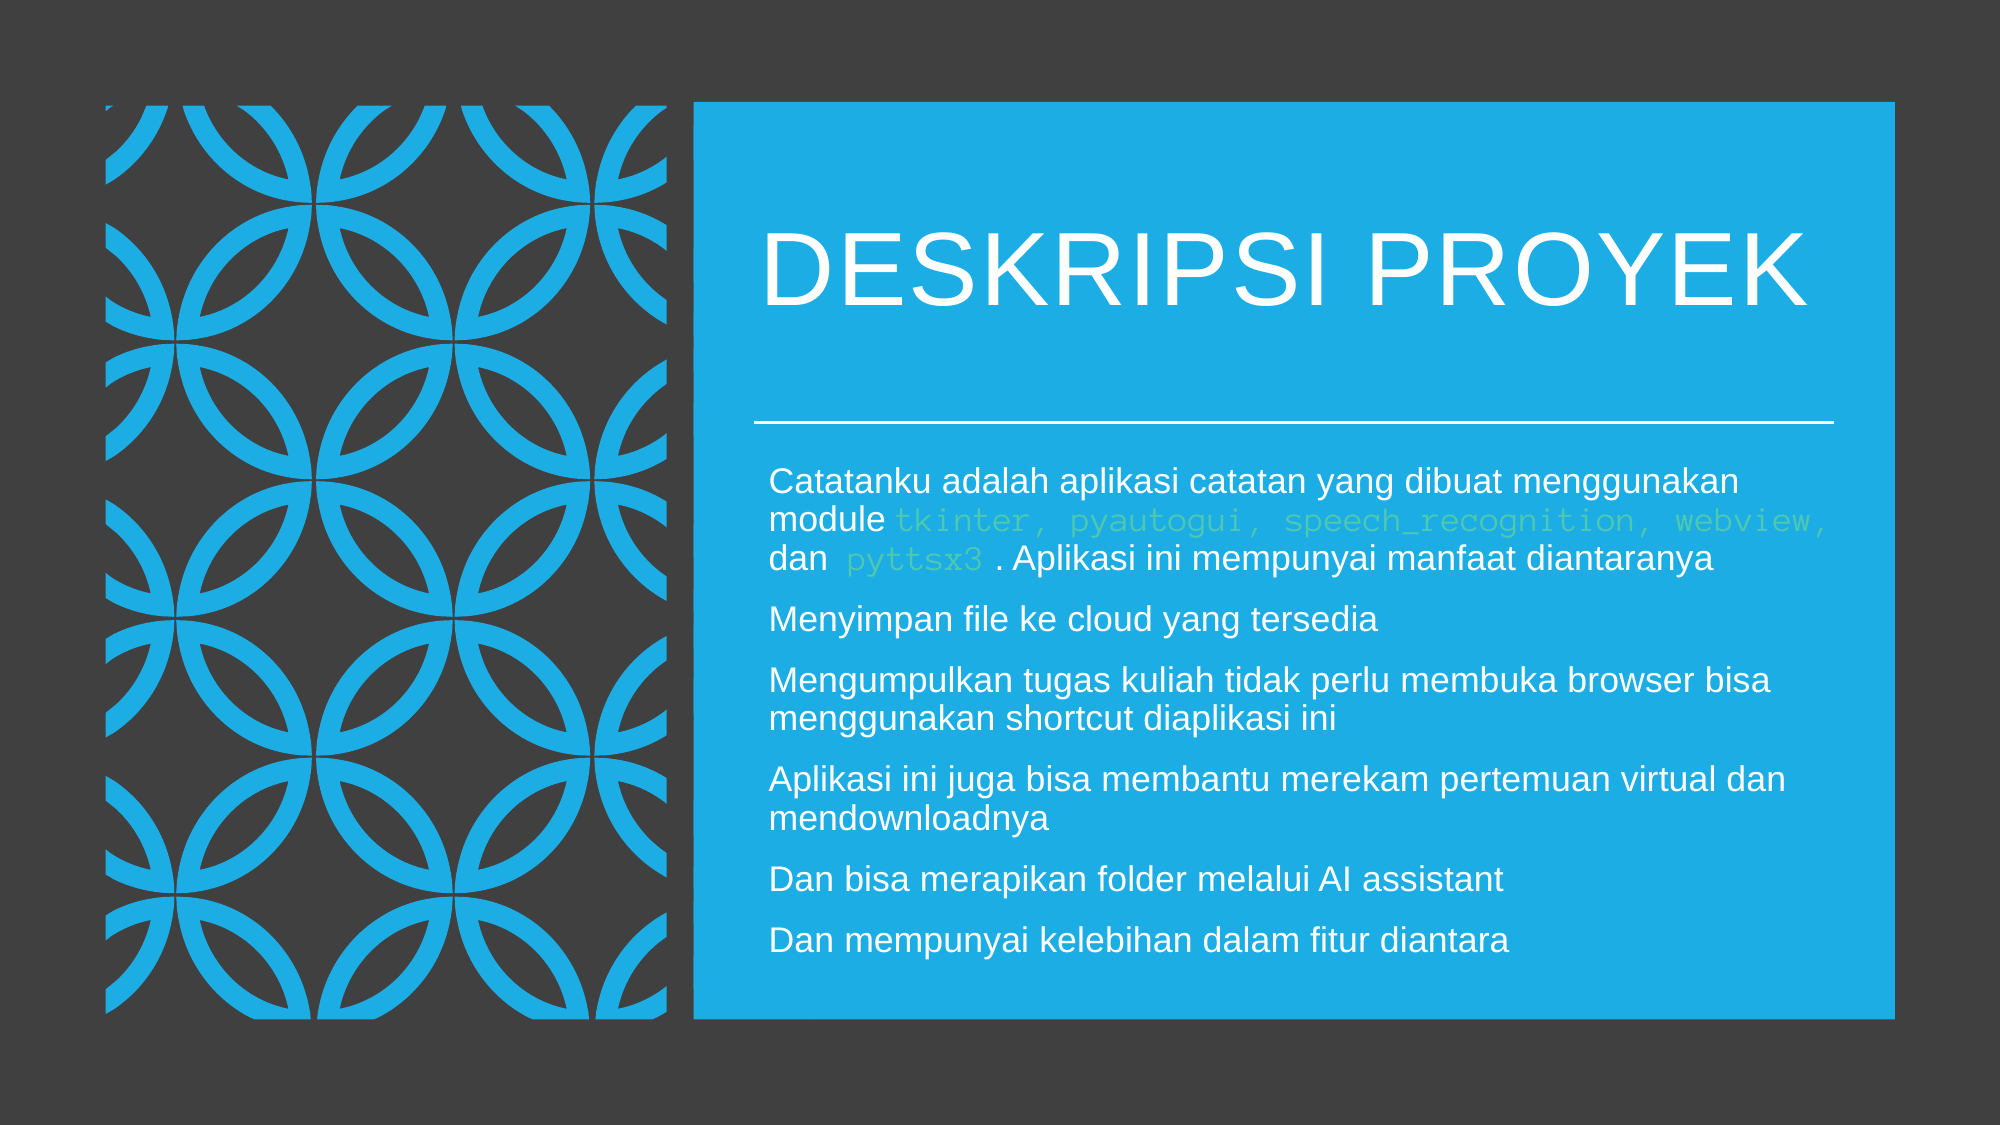

# DESKRIPSI PROYEK

Catatanku adalah aplikasi catatan yang dibuat menggunakan module tkinter, pyautogui, speech_recognition, webview, dan pyttsx3 . Aplikasi ini mempunyai manfaat diantaranya
Menyimpan file ke cloud yang tersedia
Mengumpulkan tugas kuliah tidak perlu membuka browser bisa menggunakan shortcut diaplikasi ini
Aplikasi ini juga bisa membantu merekam pertemuan virtual dan mendownloadnya
Dan bisa merapikan folder melalui AI assistant
Dan mempunyai kelebihan dalam fitur diantara